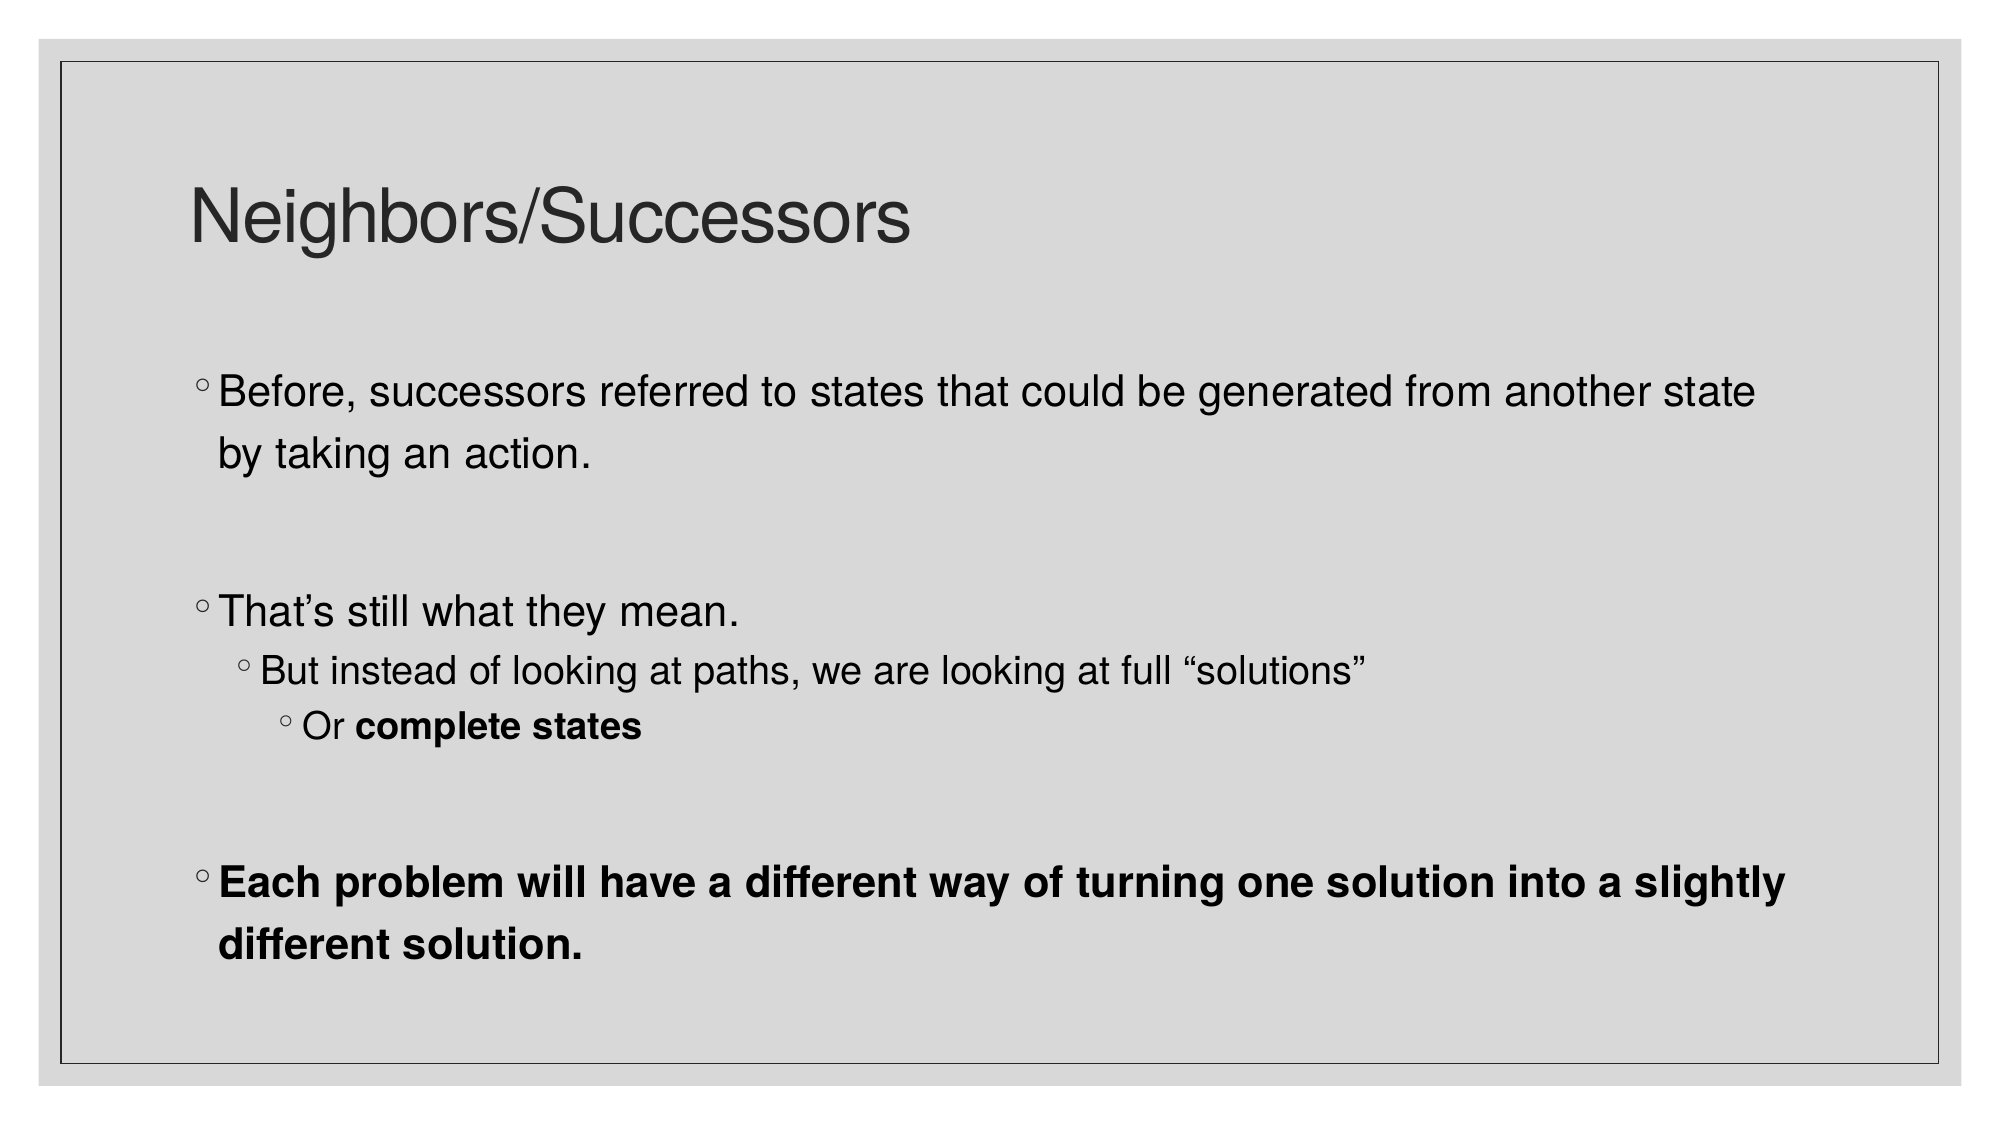

# Neighbors/Successors
Before, successors referred to states that could be generated from another state by taking an action.

That’s still what they mean.
But instead of looking at paths, we are looking at full “solutions”
Or complete states

Each problem will have a different way of turning one solution into a slightly different solution.